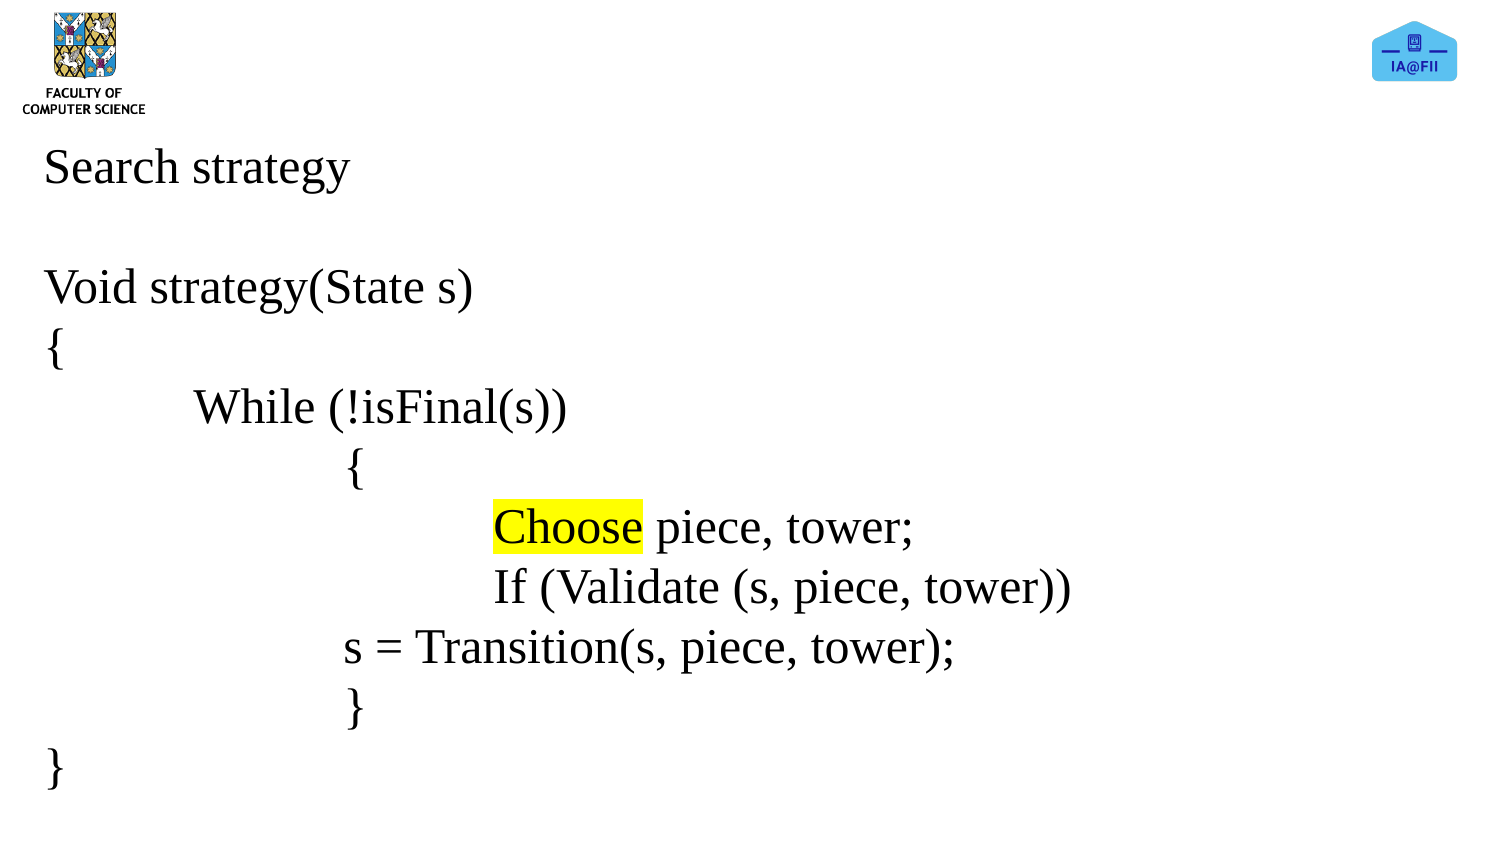

Search strategy

Void strategy(State s)
{
	While (!isFinal(s))
		{
			Choose piece, tower;
			If (Validate (s, piece, tower))
s = Transition(s, piece, tower);
		}
}